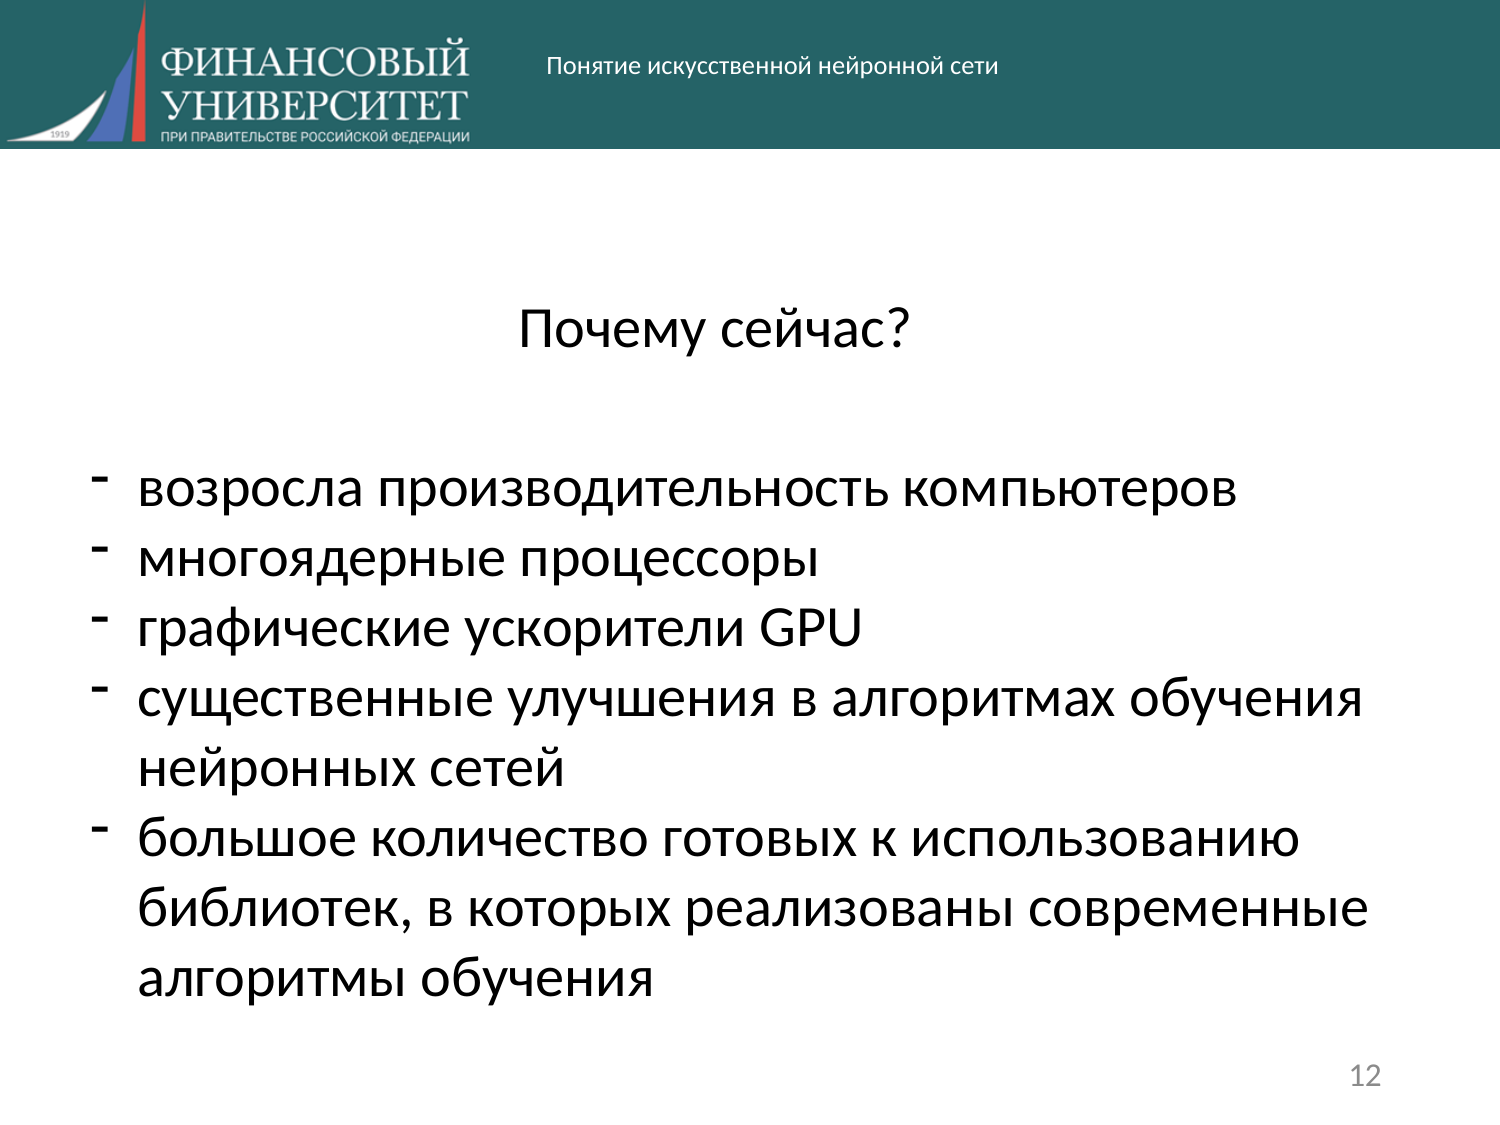

# Понятие искусственной нейронной сети
Почему сейчас?
возросла производительность компьютеров
многоядерные процессоры
графические ускорители GPU
существенные улучшения в алгоритмах обучения нейронных сетей
большое количество готовых к использованию библиотек, в которых реализованы современные алгоритмы обучения
12